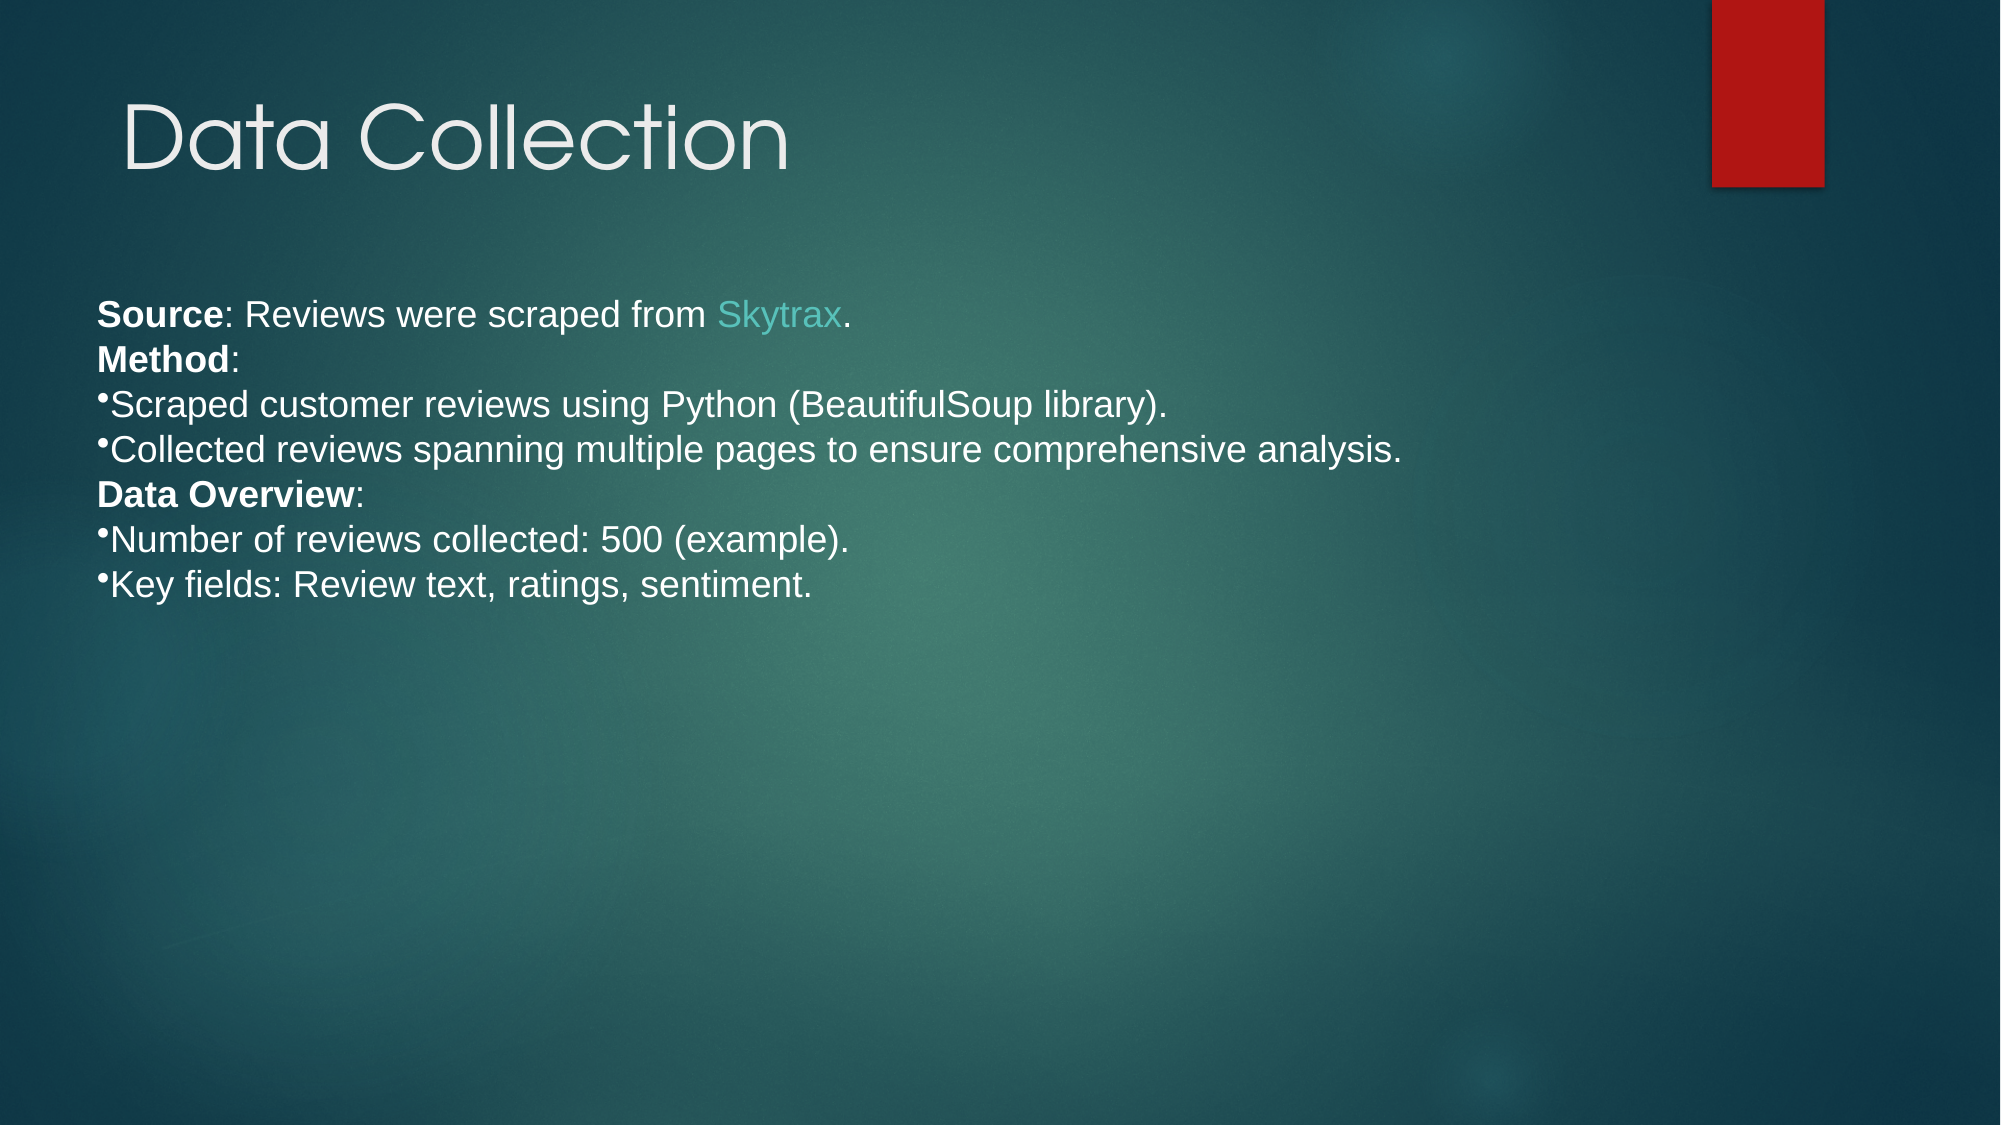

# Data Collection
Source: Reviews were scraped from Skytrax.
Method:
Scraped customer reviews using Python (BeautifulSoup library).
Collected reviews spanning multiple pages to ensure comprehensive analysis.
Data Overview:
Number of reviews collected: 500 (example).
Key fields: Review text, ratings, sentiment.